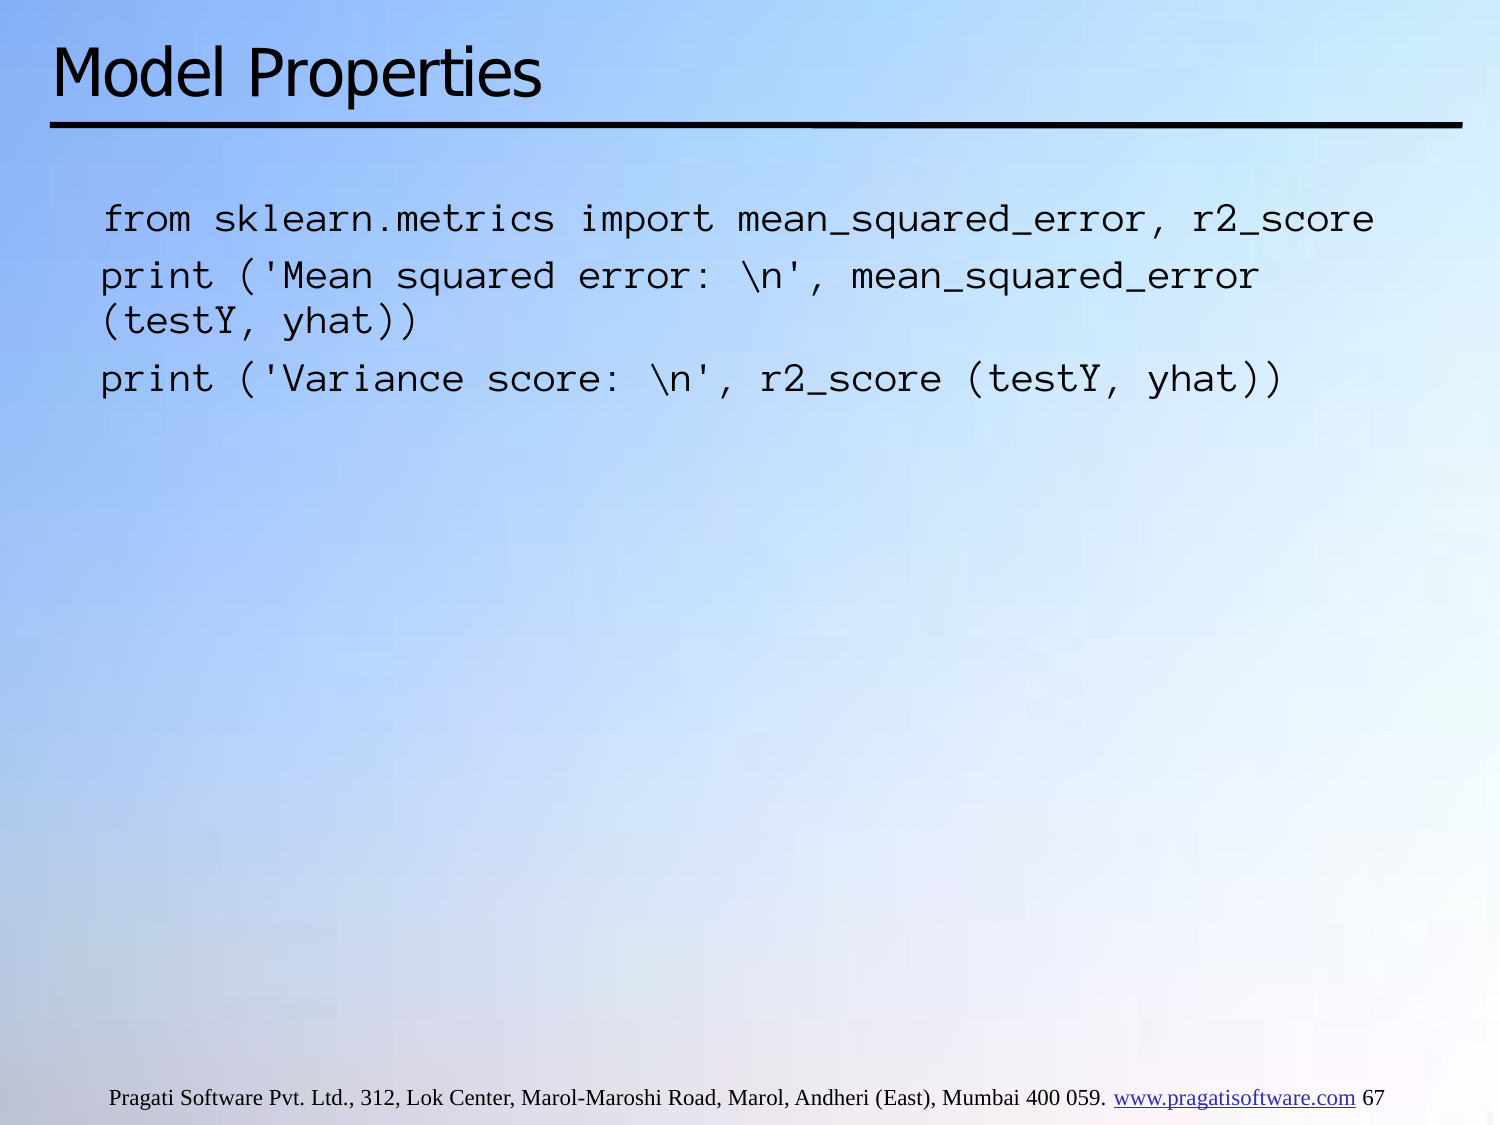

# Model Properties
from sklearn.metrics import mean_squared_error, r2_score
print ('Mean squared error: \n', mean_squared_error (testY, yhat))
print ('Variance score: \n', r2_score (testY, yhat))